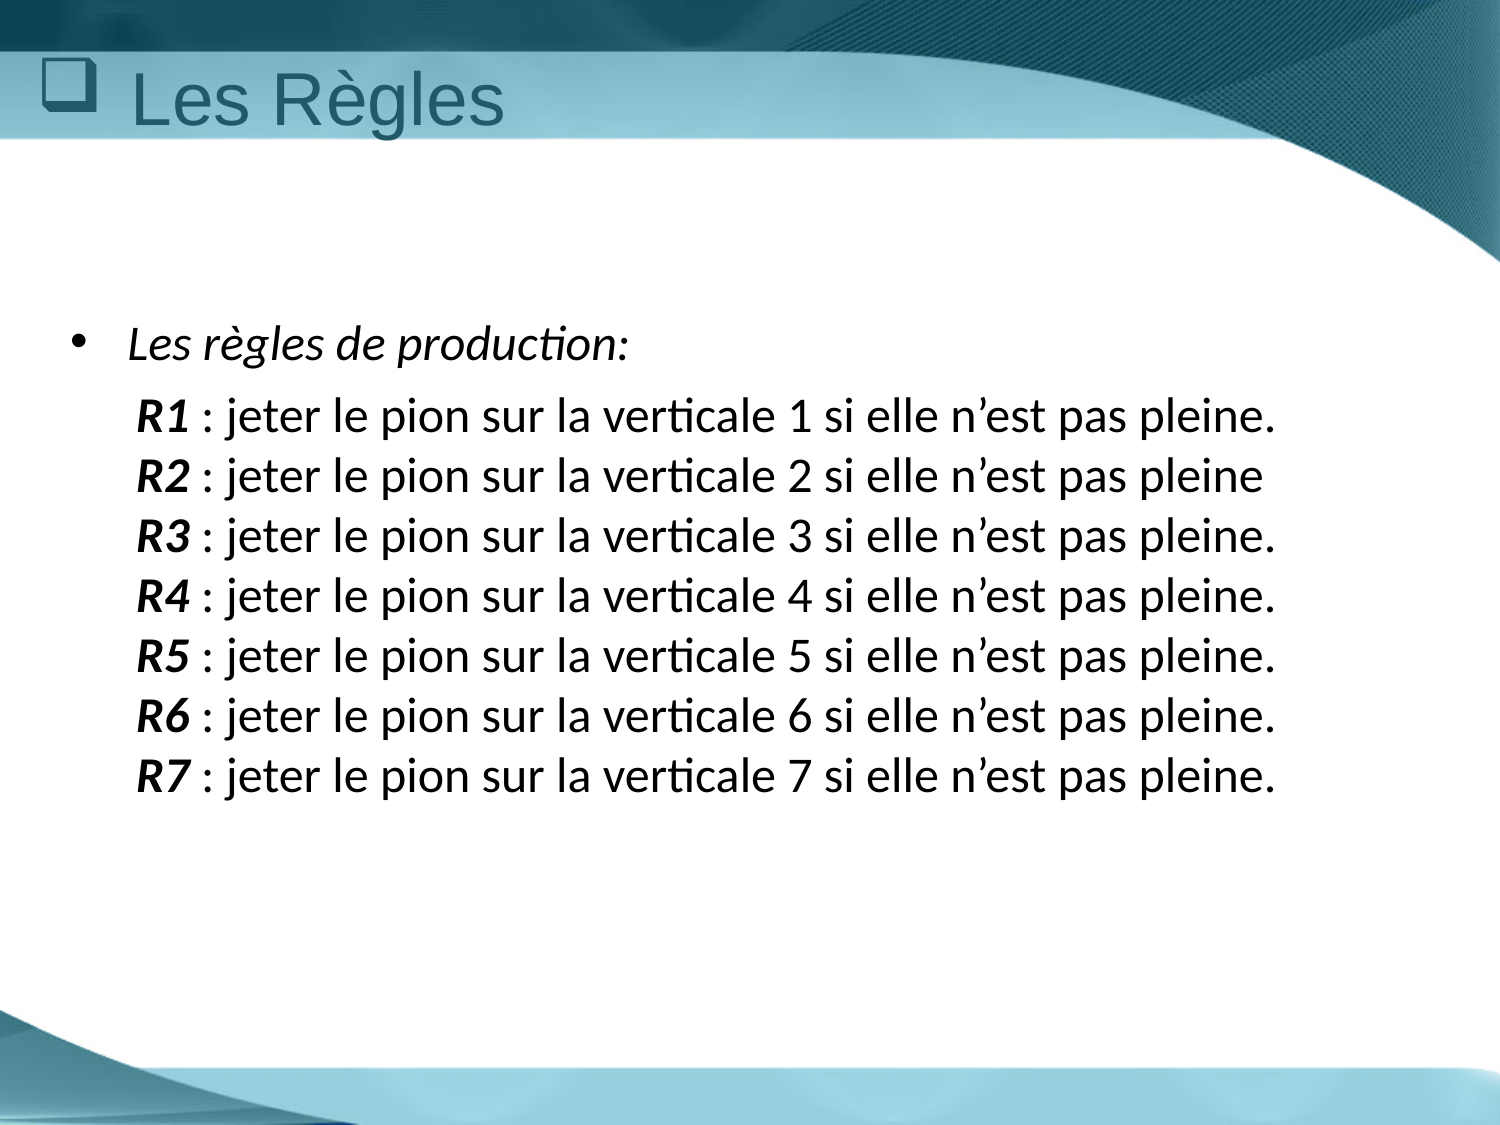

Les Règles
Les règles de production:

R1 : jeter le pion sur la verticale 1 si elle n’est pas pleine.
R2 : jeter le pion sur la verticale 2 si elle n’est pas pleine
R3 : jeter le pion sur la verticale 3 si elle n’est pas pleine.
R4 : jeter le pion sur la verticale 4 si elle n’est pas pleine.
R5 : jeter le pion sur la verticale 5 si elle n’est pas pleine.
R6 : jeter le pion sur la verticale 6 si elle n’est pas pleine.
R7 : jeter le pion sur la verticale 7 si elle n’est pas pleine.